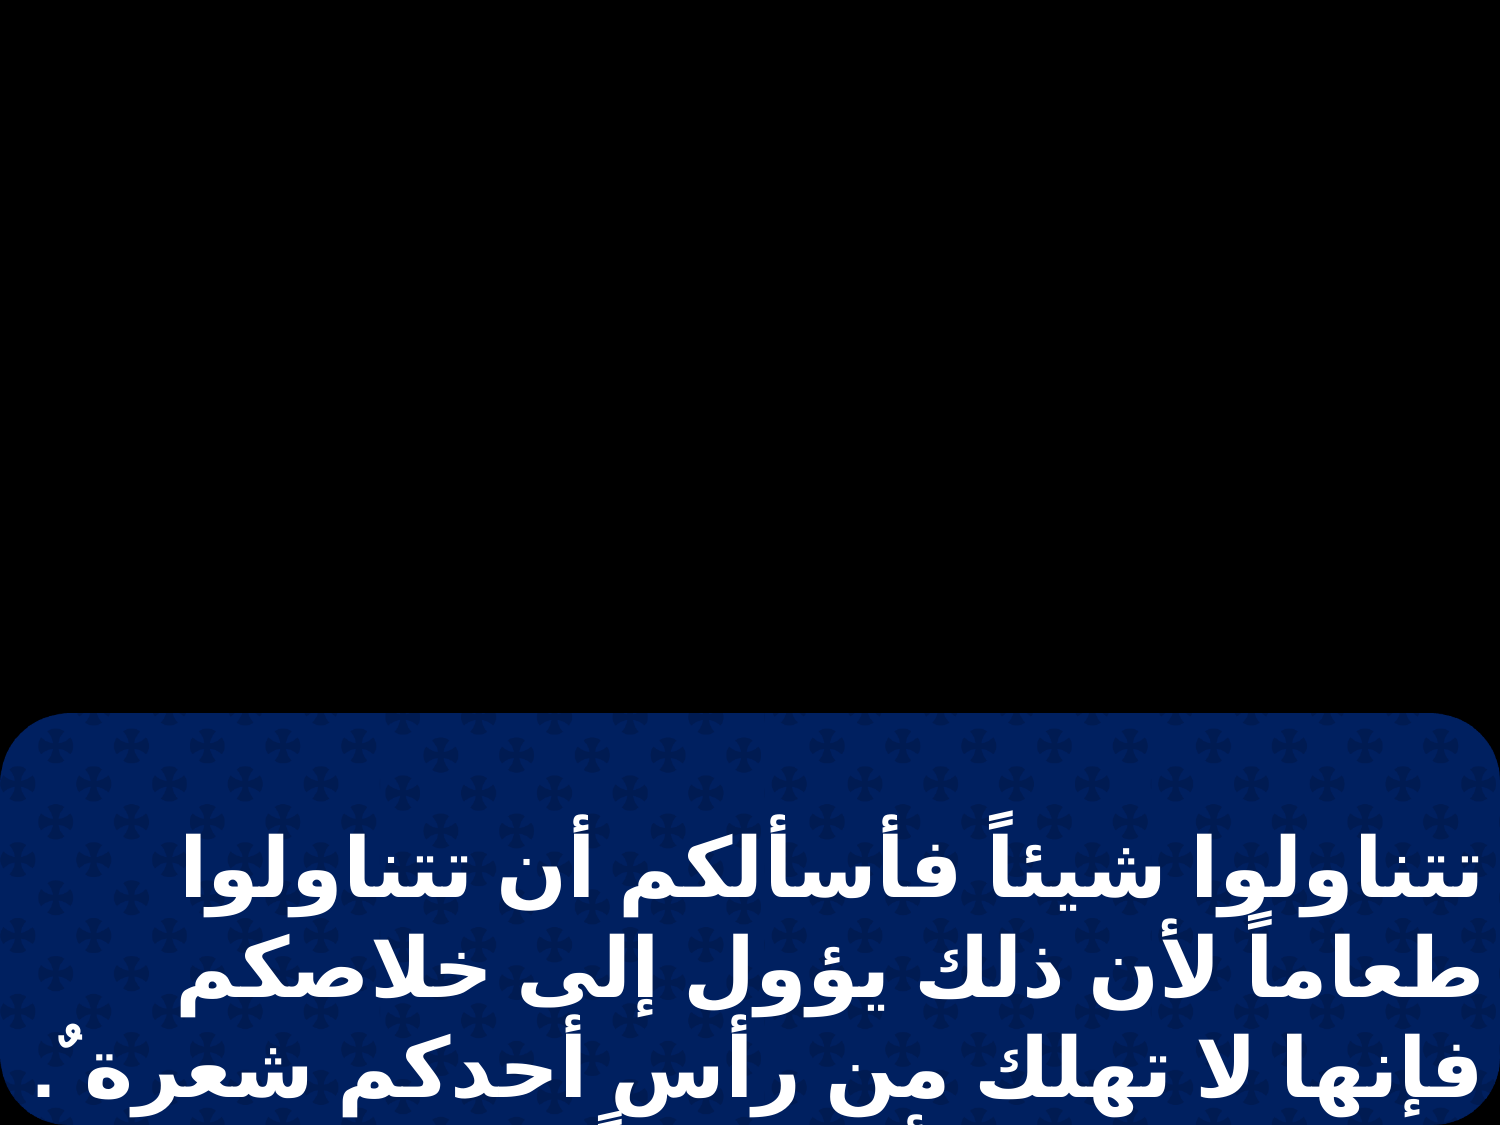

تتناولوا شيئاً فأسألكم أن تتناولوا طعاماً لأن ذلك يؤول إلى خلاصكم فإنها لا تهلك من رأس أحدكم شعرة ٌ. و لما قال هذا أخذ خبزاً و شكر الله أمام الجميع